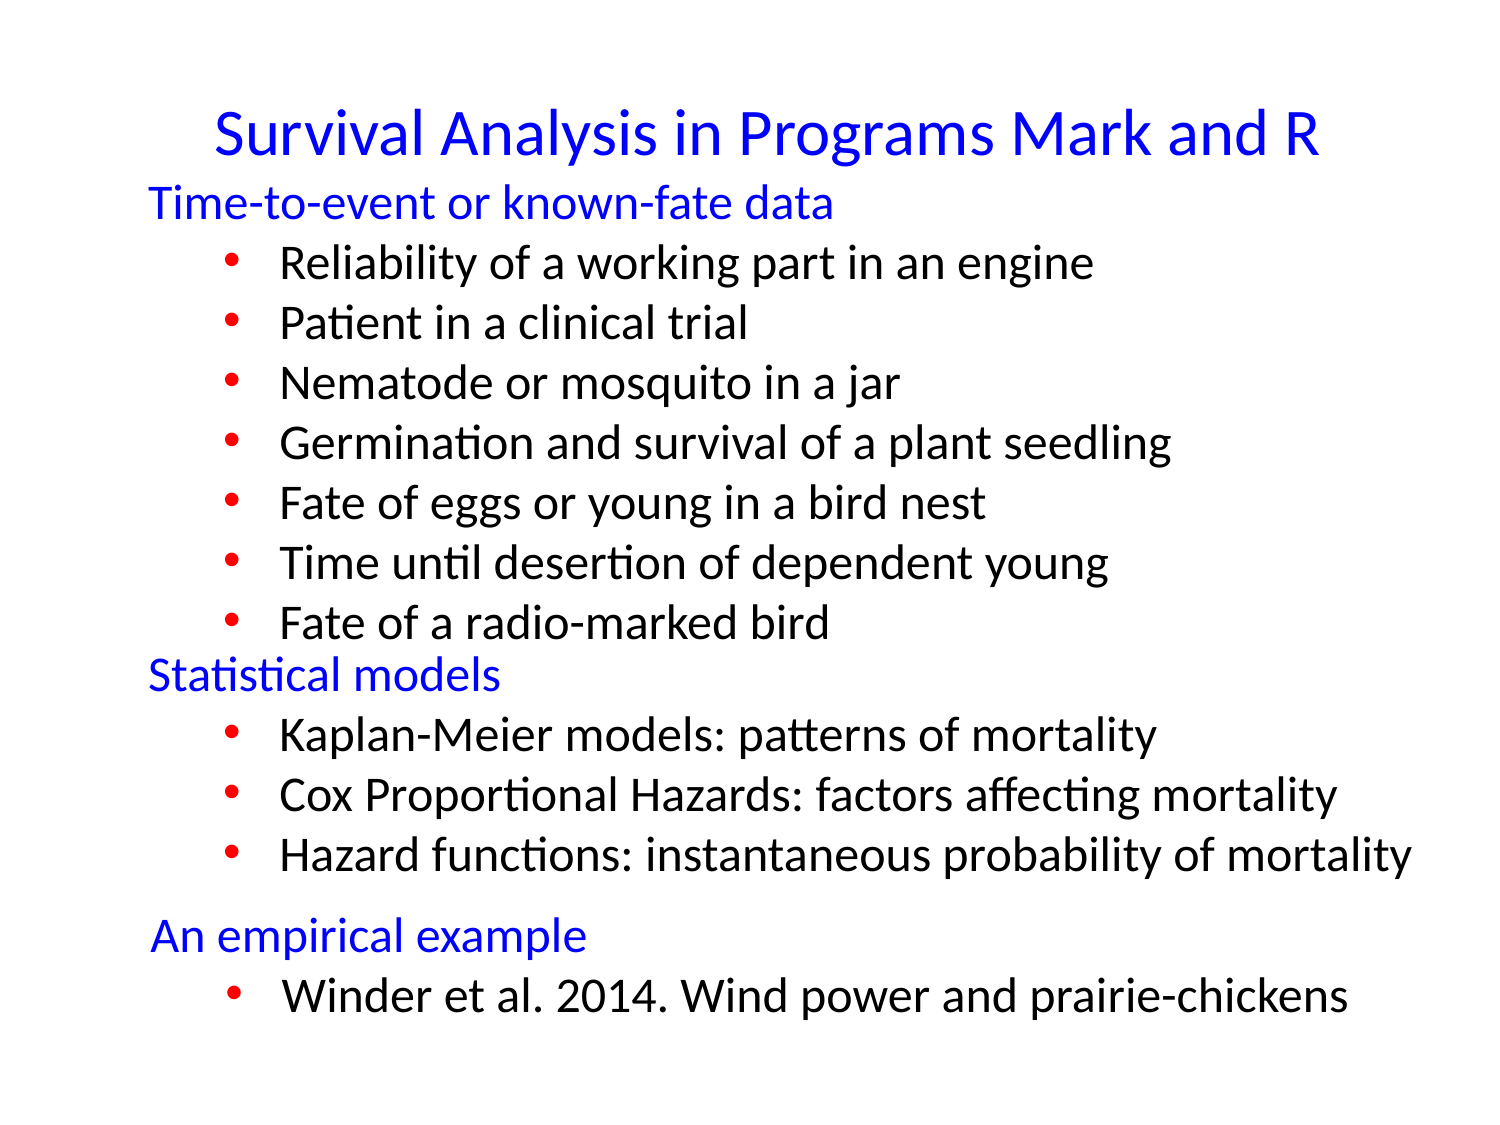

Survival Analysis in Programs Mark and R
Time-to-event or known-fate data
Reliability of a working part in an engine
Patient in a clinical trial
Nematode or mosquito in a jar
Germination and survival of a plant seedling
Fate of eggs or young in a bird nest
Time until desertion of dependent young
Fate of a radio-marked bird
Statistical models
Kaplan-Meier models: patterns of mortality
Cox Proportional Hazards: factors affecting mortality
Hazard functions: instantaneous probability of mortality
An empirical example
Winder et al. 2014. Wind power and prairie-chickens